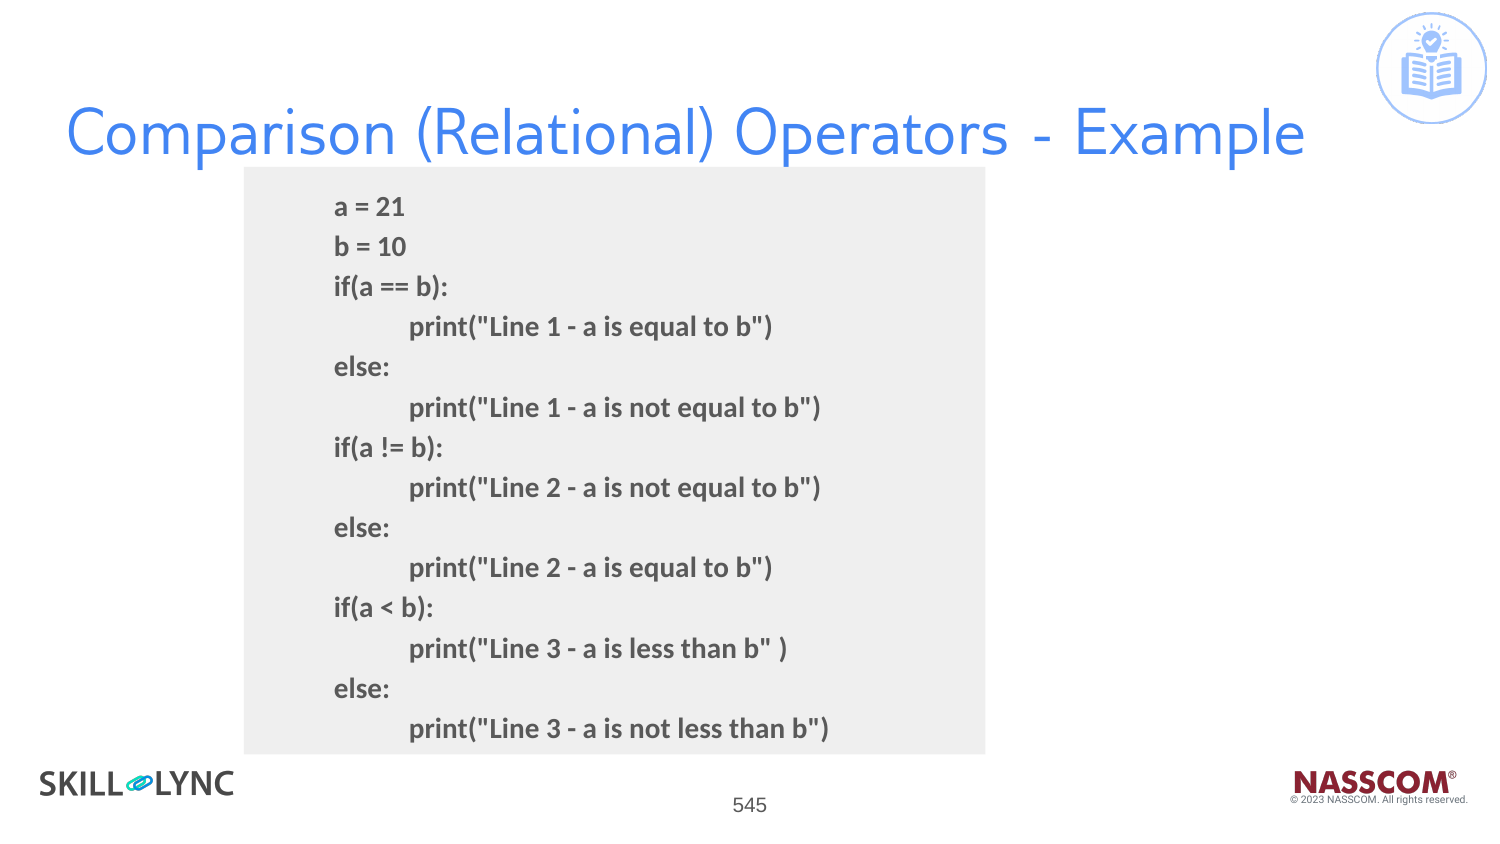

# Comparison (Relational) Operators - Example
a = 21
b = 10
if(a == b):
print("Line 1 - a is equal to b")
else:
print("Line 1 - a is not equal to b")
if(a != b):
print("Line 2 - a is not equal to b")
else:
print("Line 2 - a is equal to b")
if(a < b):
print("Line 3 - a is less than b" )
else:
print("Line 3 - a is not less than b")
545